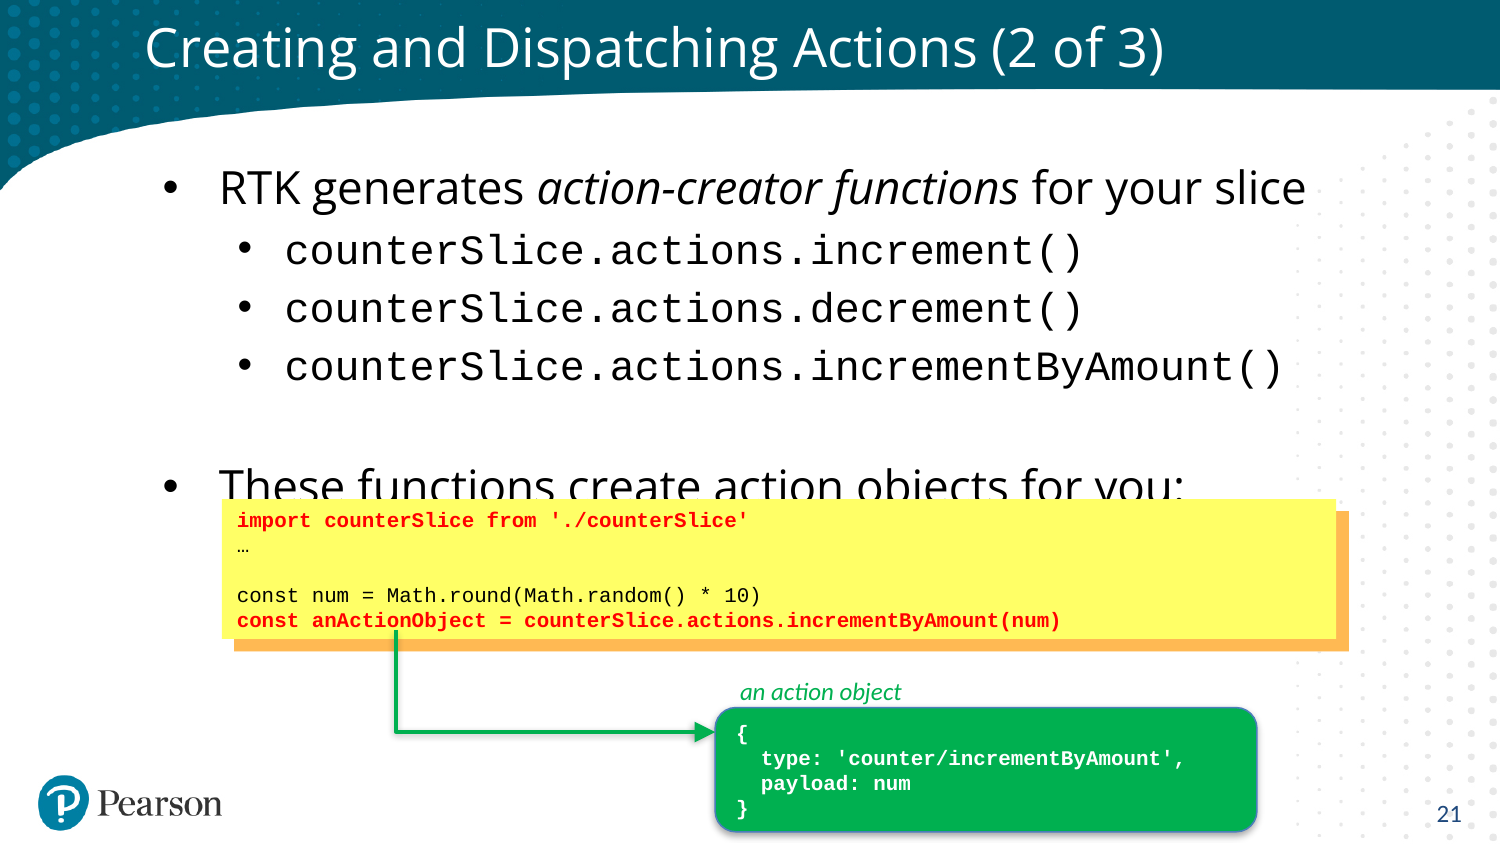

# Creating and Dispatching Actions (2 of 3)
RTK generates action-creator functions for your slice
counterSlice.actions.increment()
counterSlice.actions.decrement()
counterSlice.actions.incrementByAmount()

These functions create action objects for you:
import counterSlice from './counterSlice'
…

const num = Math.round(Math.random() * 10)
const anActionObject = counterSlice.actions.incrementByAmount(num)

an action object
{
  type: 'counter/incrementByAmount',
  payload: num
}
21